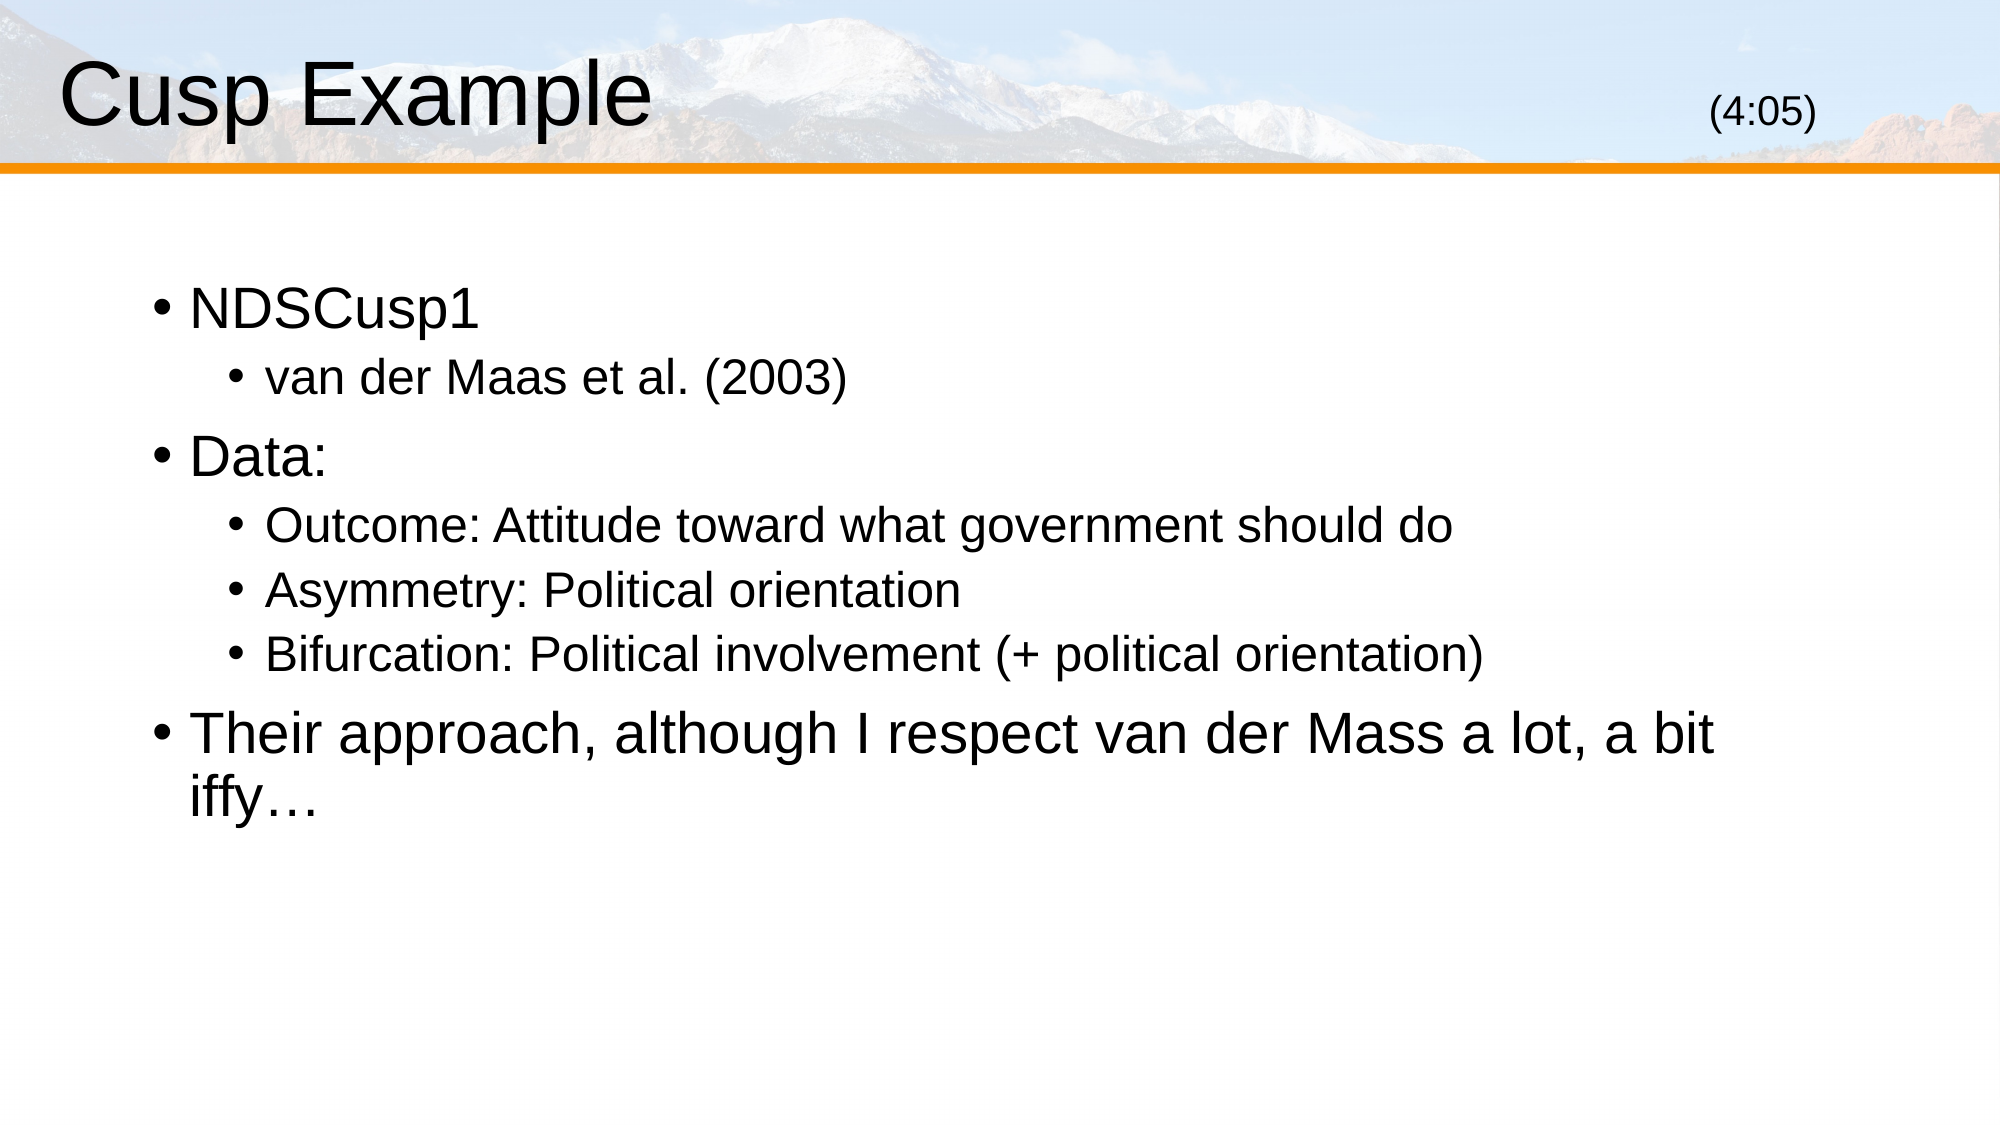

# Cusp Example								(4:05)
NDSCusp1
van der Maas et al. (2003)
Data:
Outcome: Attitude toward what government should do
Asymmetry: Political orientation
Bifurcation: Political involvement (+ political orientation)
Their approach, although I respect van der Mass a lot, a bit iffy…